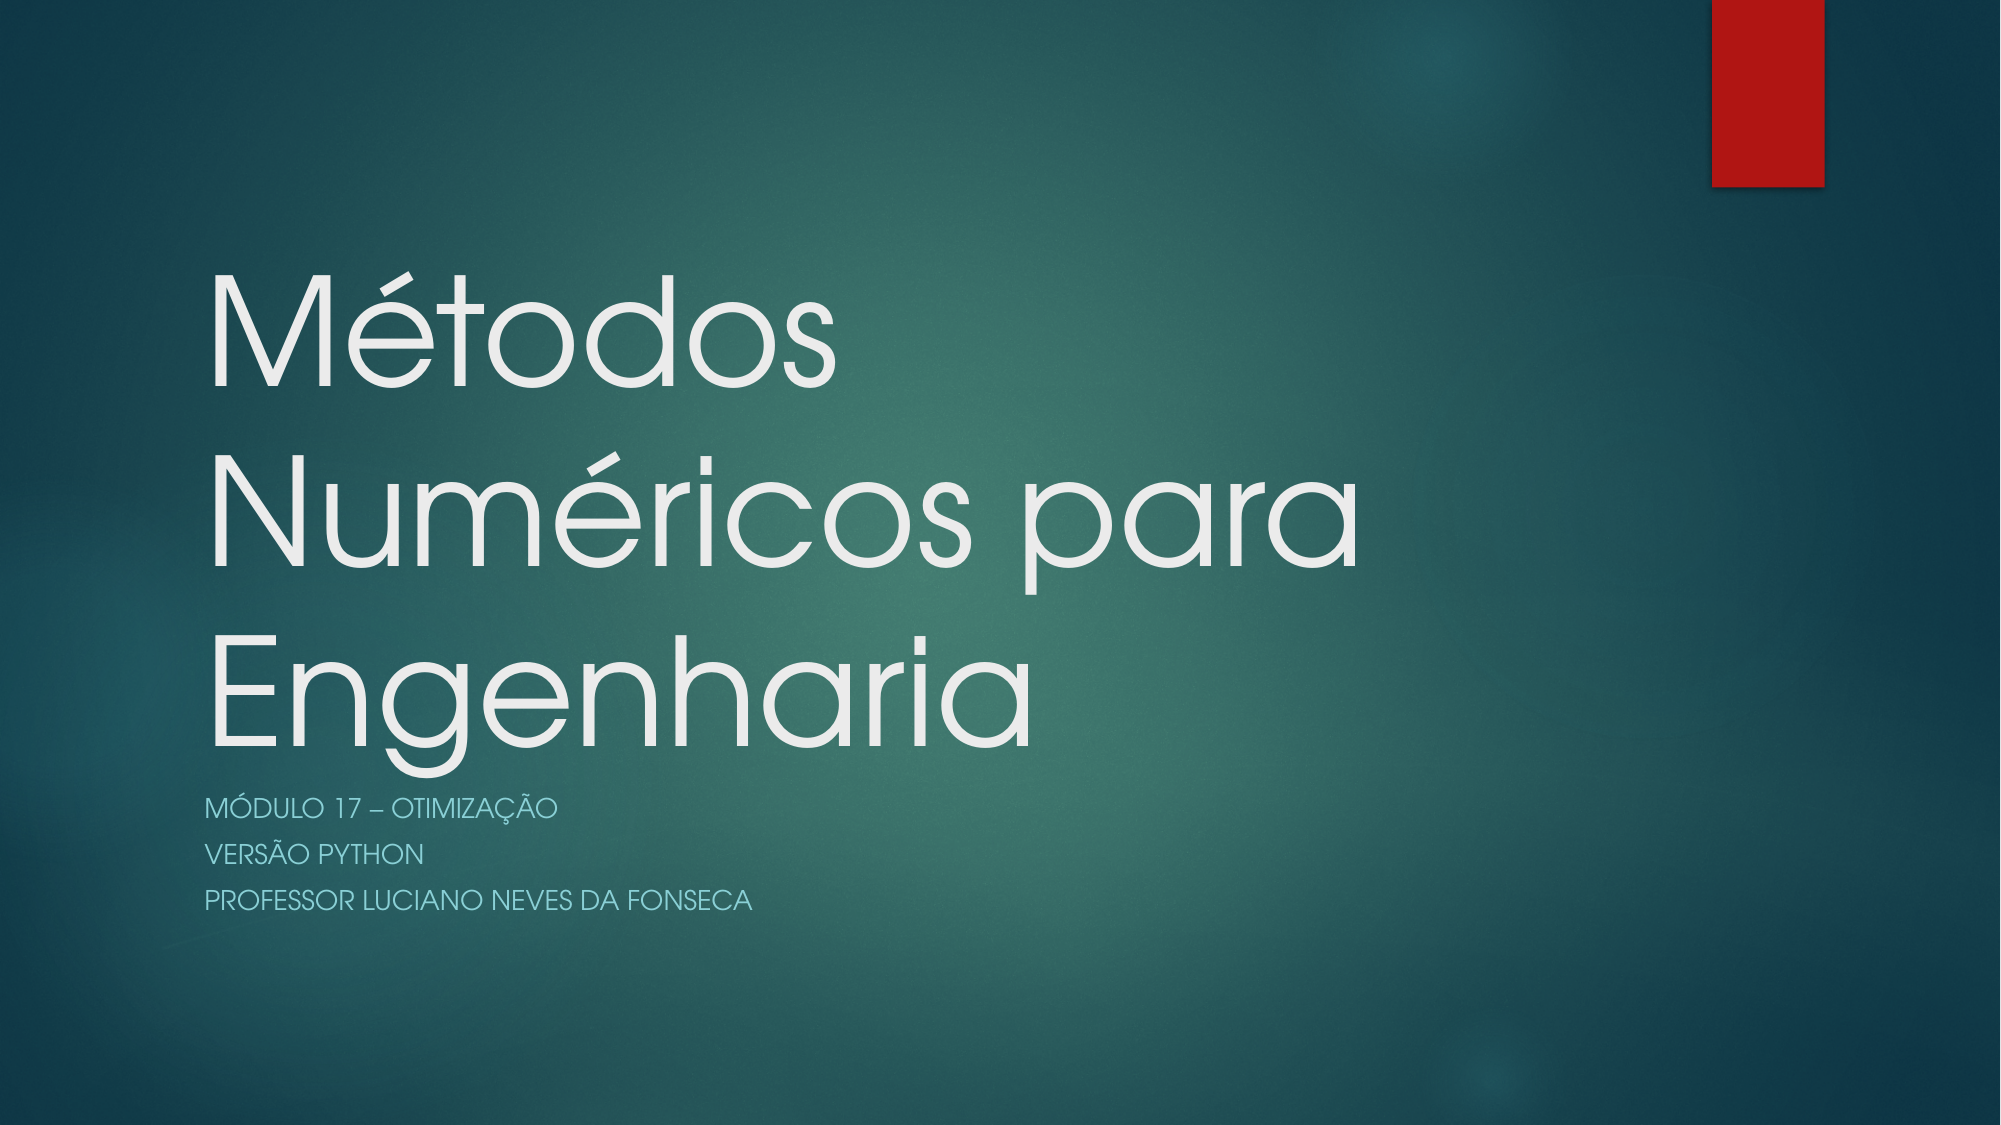

# Métodos Numéricos para Engenharia
Módulo 17 – otimização
Versão python
Professor Luciano neves da fonseca